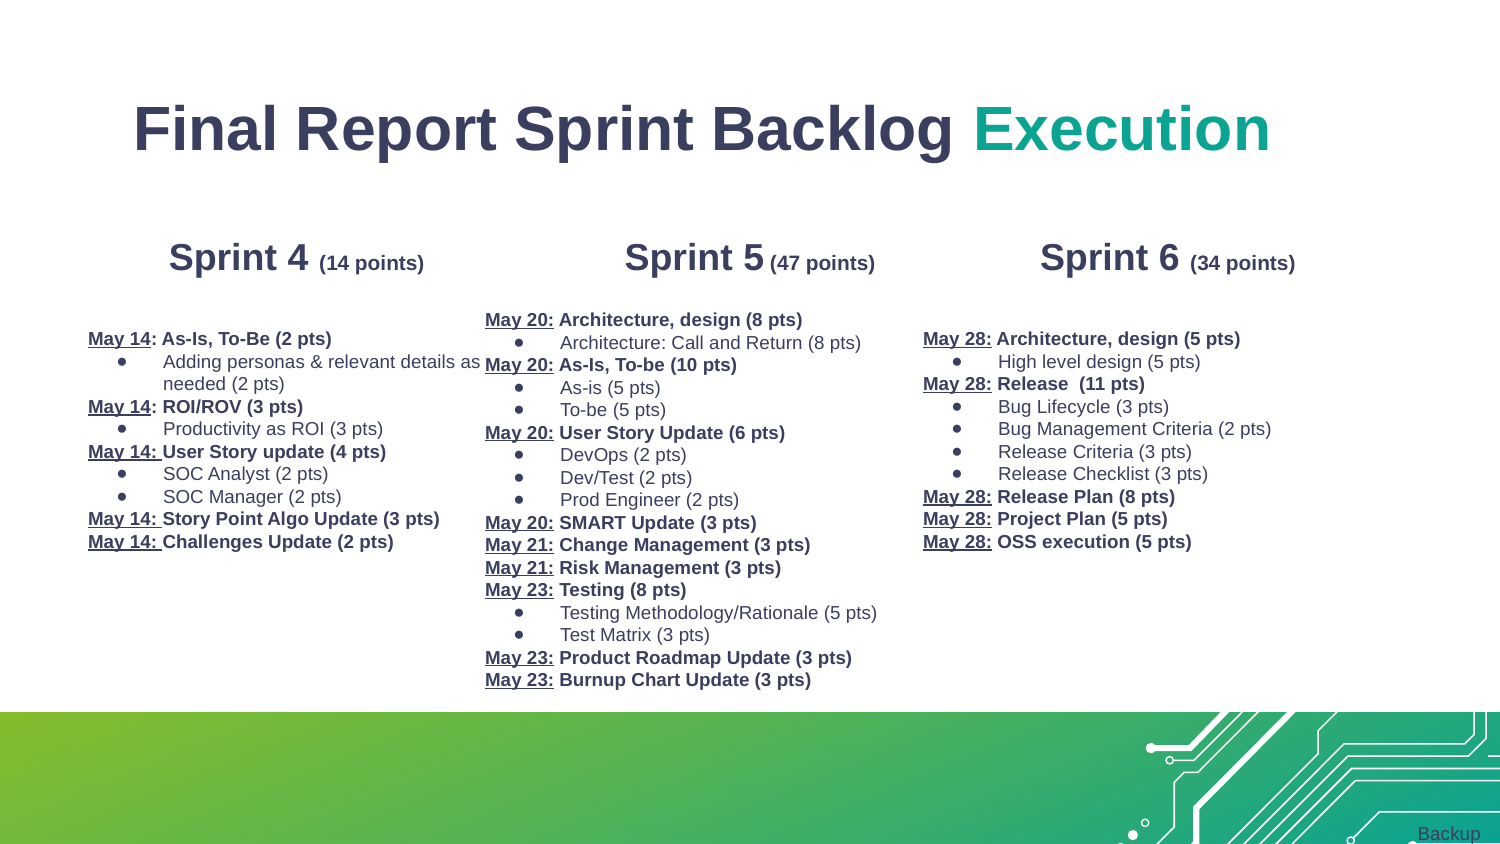

# Final Report Sprint Backlog Execution
Sprint 5 (47 points)
Sprint 4 (14 points)
Sprint 6 (34 points)
May 20: Architecture, design (8 pts)
Architecture: Call and Return (8 pts)
May 20: As-Is, To-be (10 pts)
As-is (5 pts)
To-be (5 pts)
May 20: User Story Update (6 pts)
DevOps (2 pts)
Dev/Test (2 pts)
Prod Engineer (2 pts)
May 20: SMART Update (3 pts)
May 21: Change Management (3 pts)
May 21: Risk Management (3 pts)
May 23: Testing (8 pts)
Testing Methodology/Rationale (5 pts)
Test Matrix (3 pts)
May 23: Product Roadmap Update (3 pts)
May 23: Burnup Chart Update (3 pts)

May 14: As-Is, To-Be (2 pts)
Adding personas & relevant details as needed (2 pts)
May 14: ROI/ROV (3 pts)
Productivity as ROI (3 pts)
May 14: User Story update (4 pts)
SOC Analyst (2 pts)
SOC Manager (2 pts)
May 14: Story Point Algo Update (3 pts)
May 14: Challenges Update (2 pts)

May 28: Architecture, design (5 pts)
High level design (5 pts)
May 28: Release  (11 pts)
Bug Lifecycle (3 pts)
Bug Management Criteria (2 pts)
Release Criteria (3 pts)
Release Checklist (3 pts)
May 28: Release Plan (8 pts)
May 28: Project Plan (5 pts)
May 28: OSS execution (5 pts)

Backup